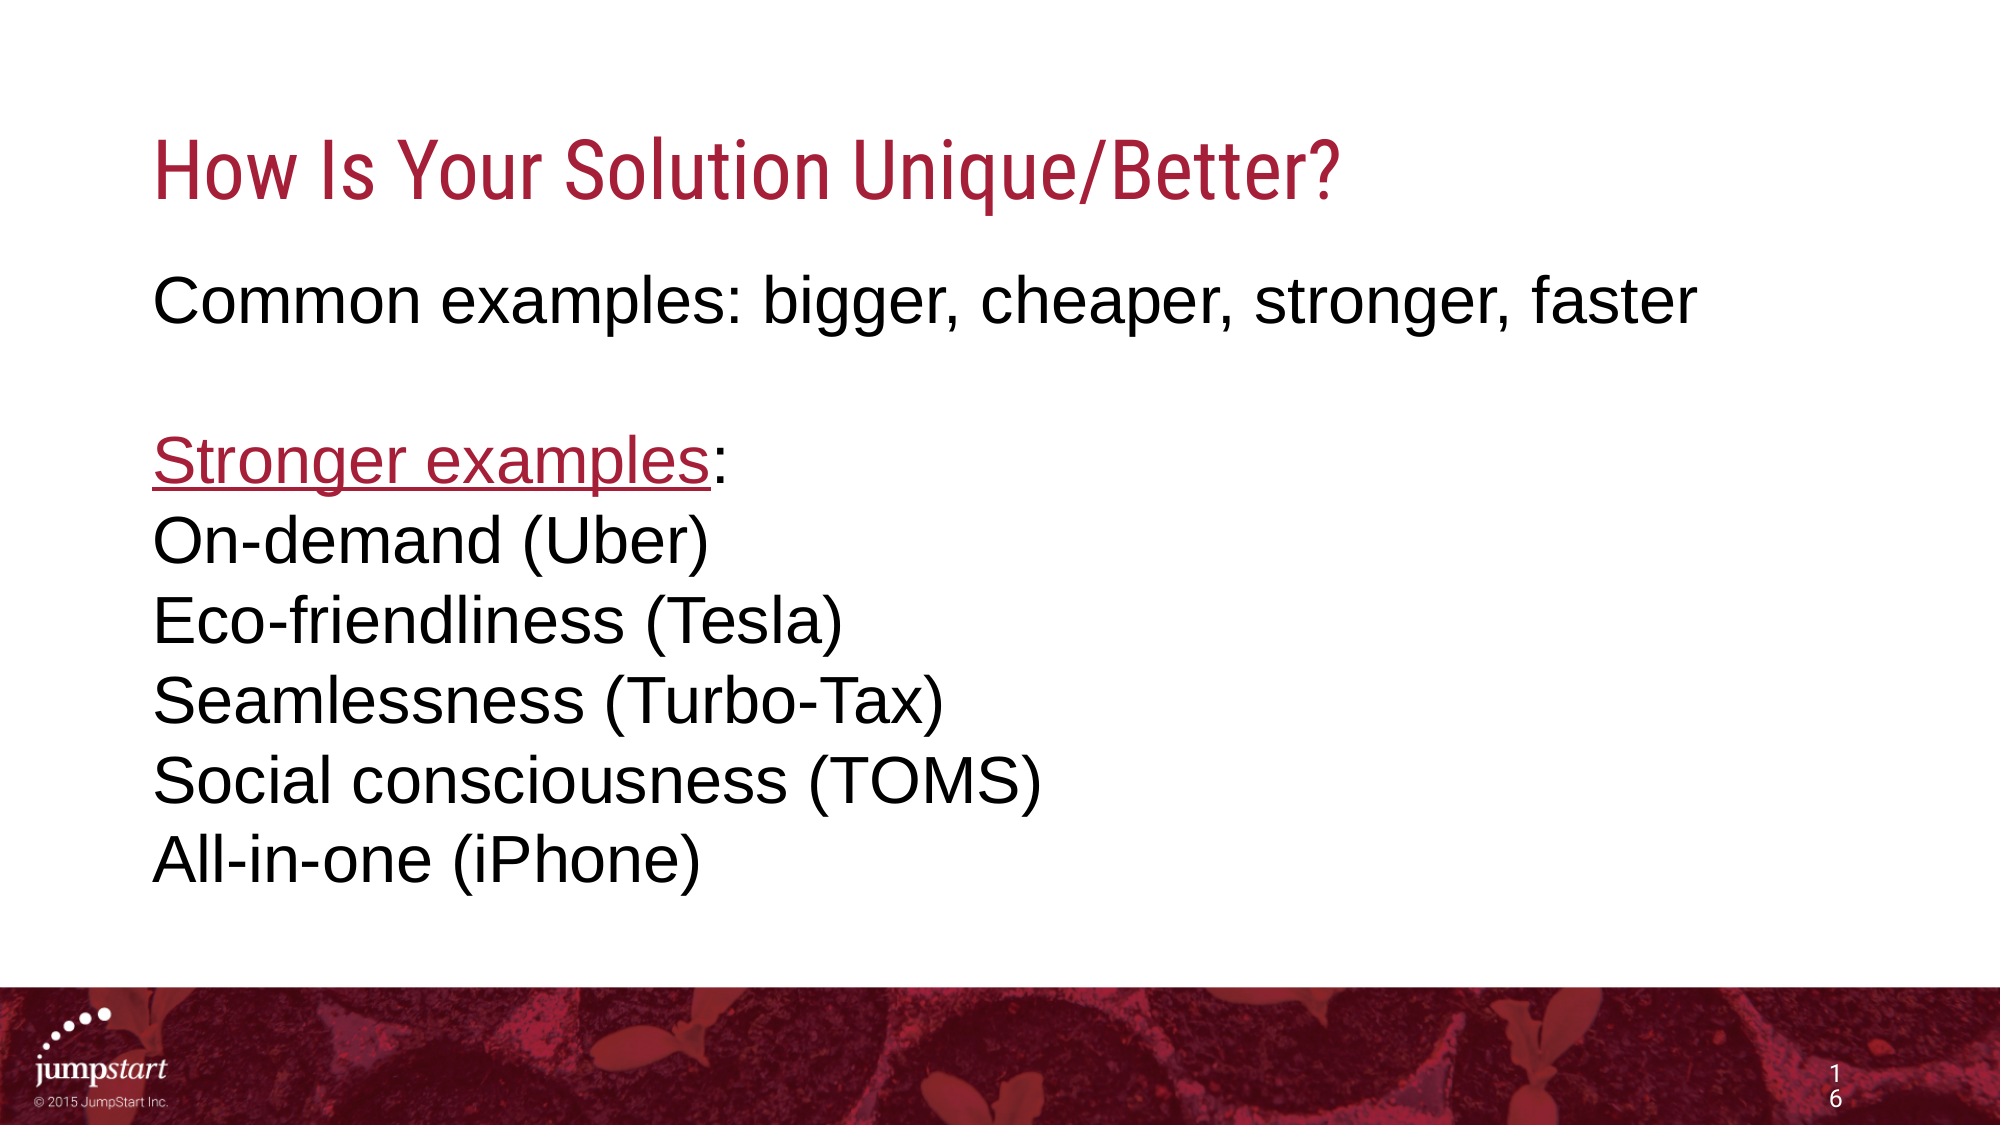

# How Is Your Solution Unique/Better?
Common examples: bigger, cheaper, stronger, faster

Stronger examples:
On-demand (Uber)
Eco-friendliness (Tesla)
Seamlessness (Turbo-Tax)
Social consciousness (TOMS)
All-in-one (iPhone)
16